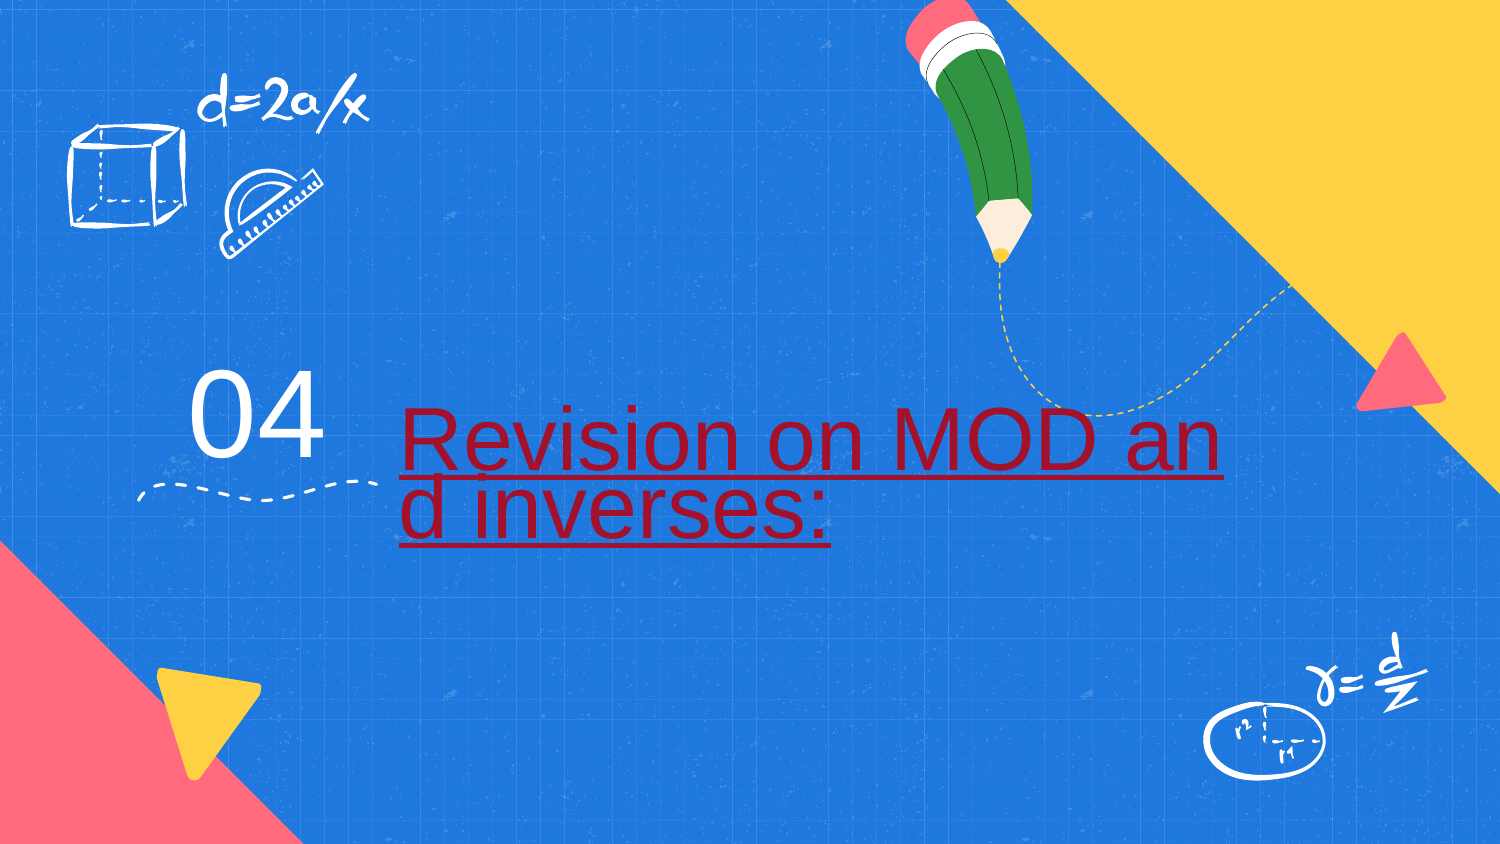

04

# Revision on MOD and inverses: